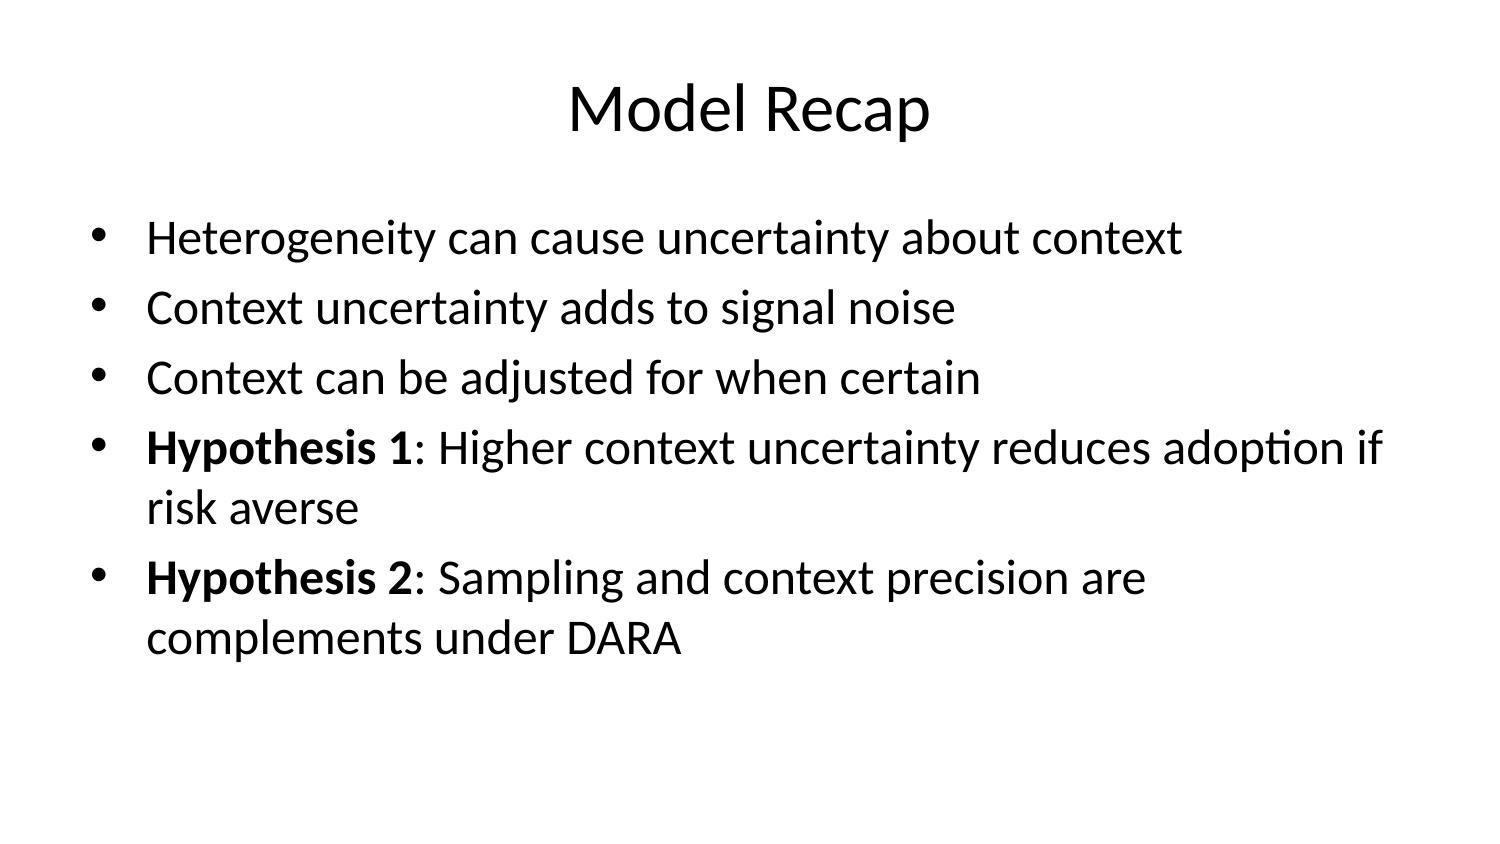

# Model Recap
Heterogeneity can cause uncertainty about context
Context uncertainty adds to signal noise
Context can be adjusted for when certain
Hypothesis 1: Higher context uncertainty reduces adoption if risk averse
Hypothesis 2: Sampling and context precision are complements under DARA